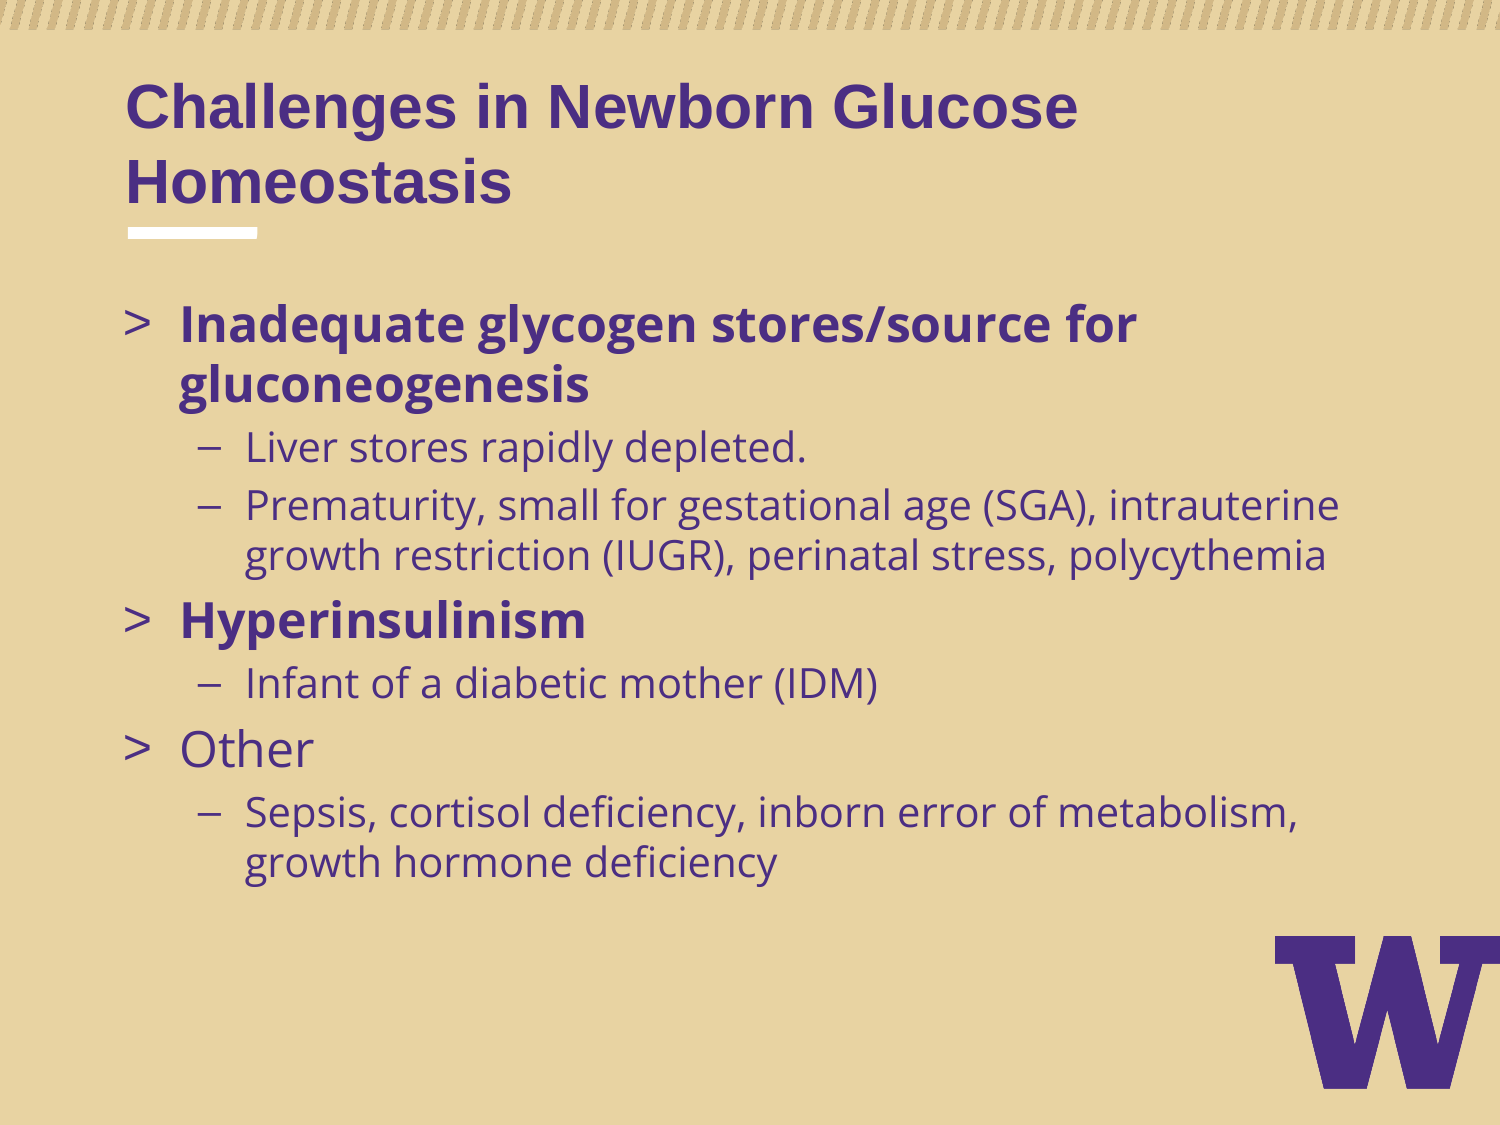

# Challenges in Newborn Glucose Homeostasis
Inadequate glycogen stores/source for gluconeogenesis
Liver stores rapidly depleted.
Prematurity, small for gestational age (SGA), intrauterine growth restriction (IUGR), perinatal stress, polycythemia
Hyperinsulinism
Infant of a diabetic mother (IDM)
Other
Sepsis, cortisol deficiency, inborn error of metabolism, growth hormone deficiency